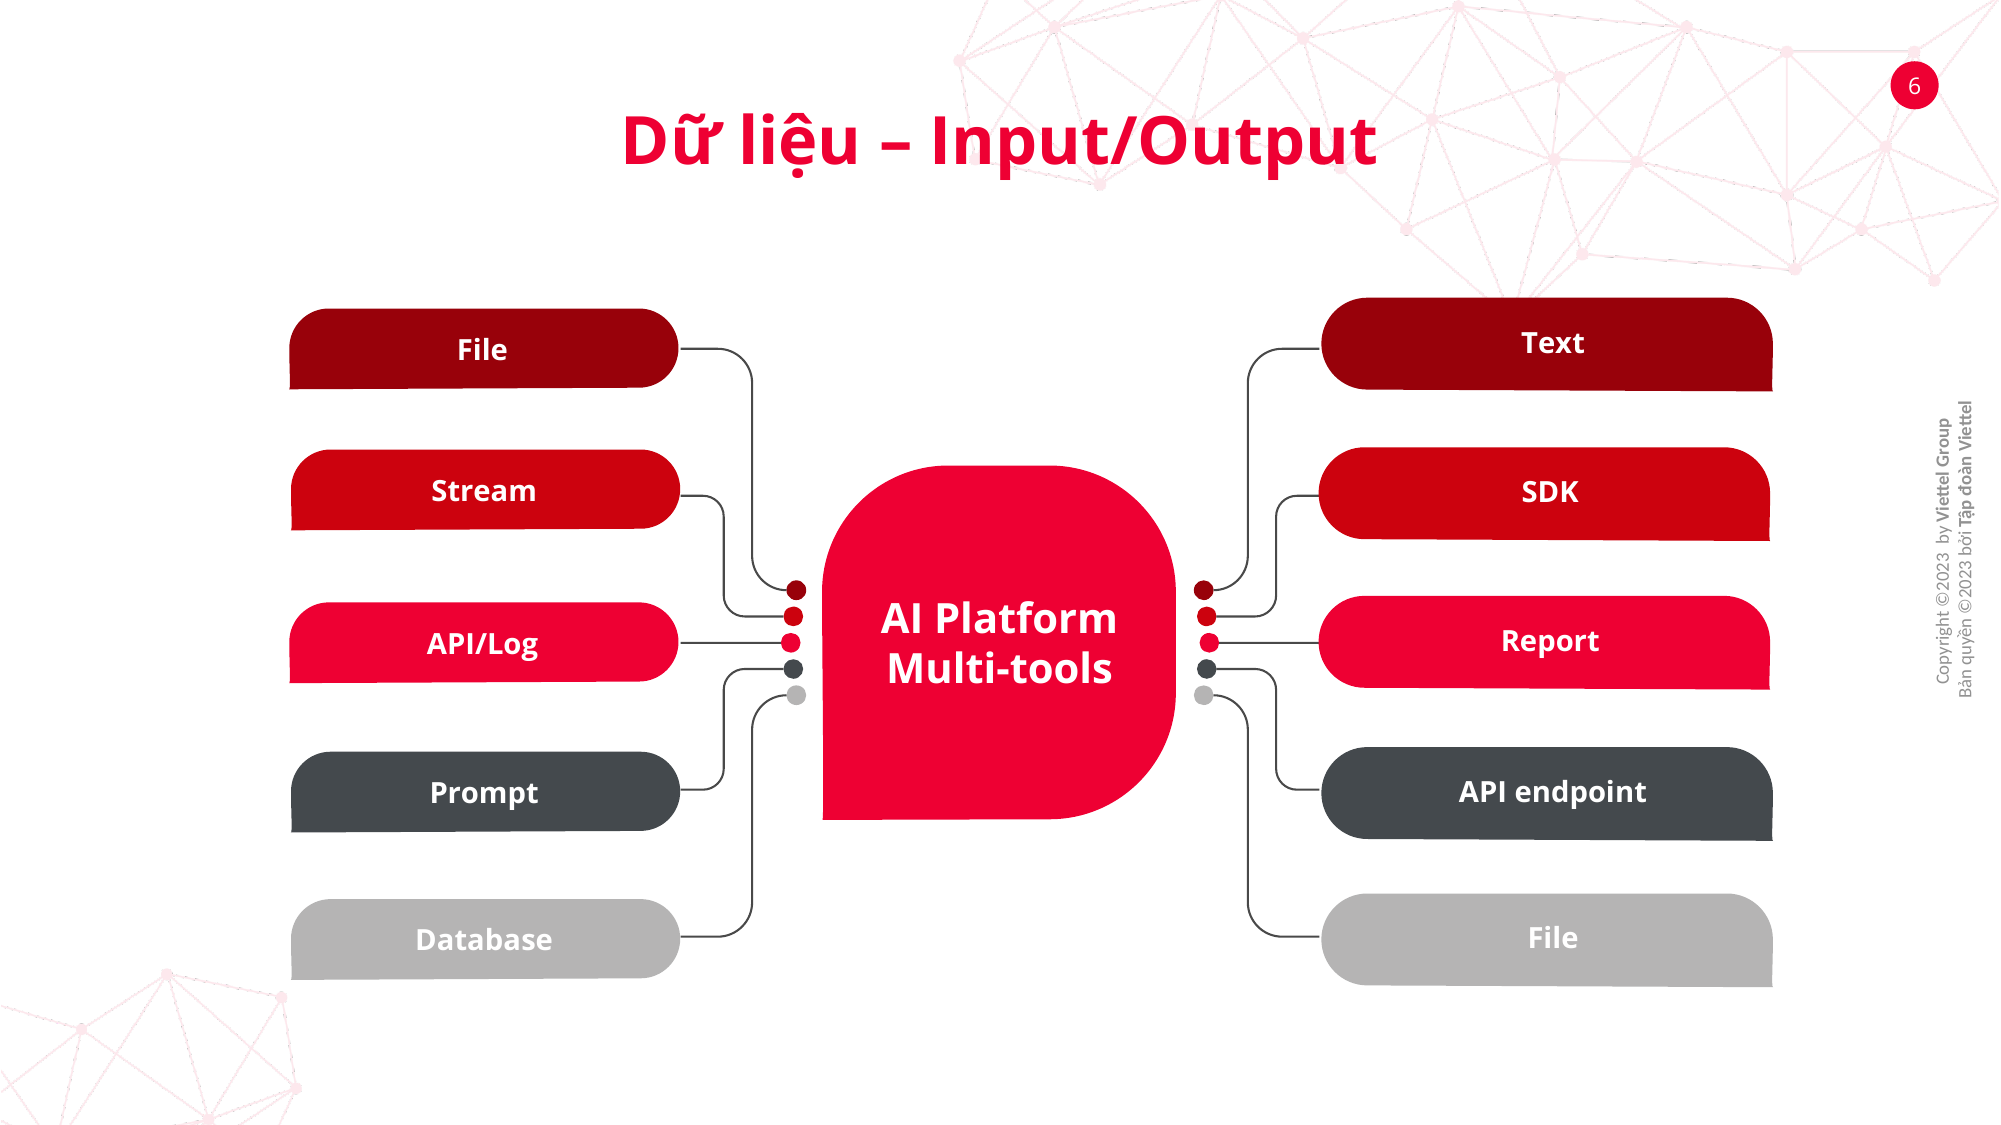

Dữ liệu – Input/Output

Text
File

Stream
SDK

AI Platform Multi-tools

Report
API/Log

API endpoint
Prompt

File
Database